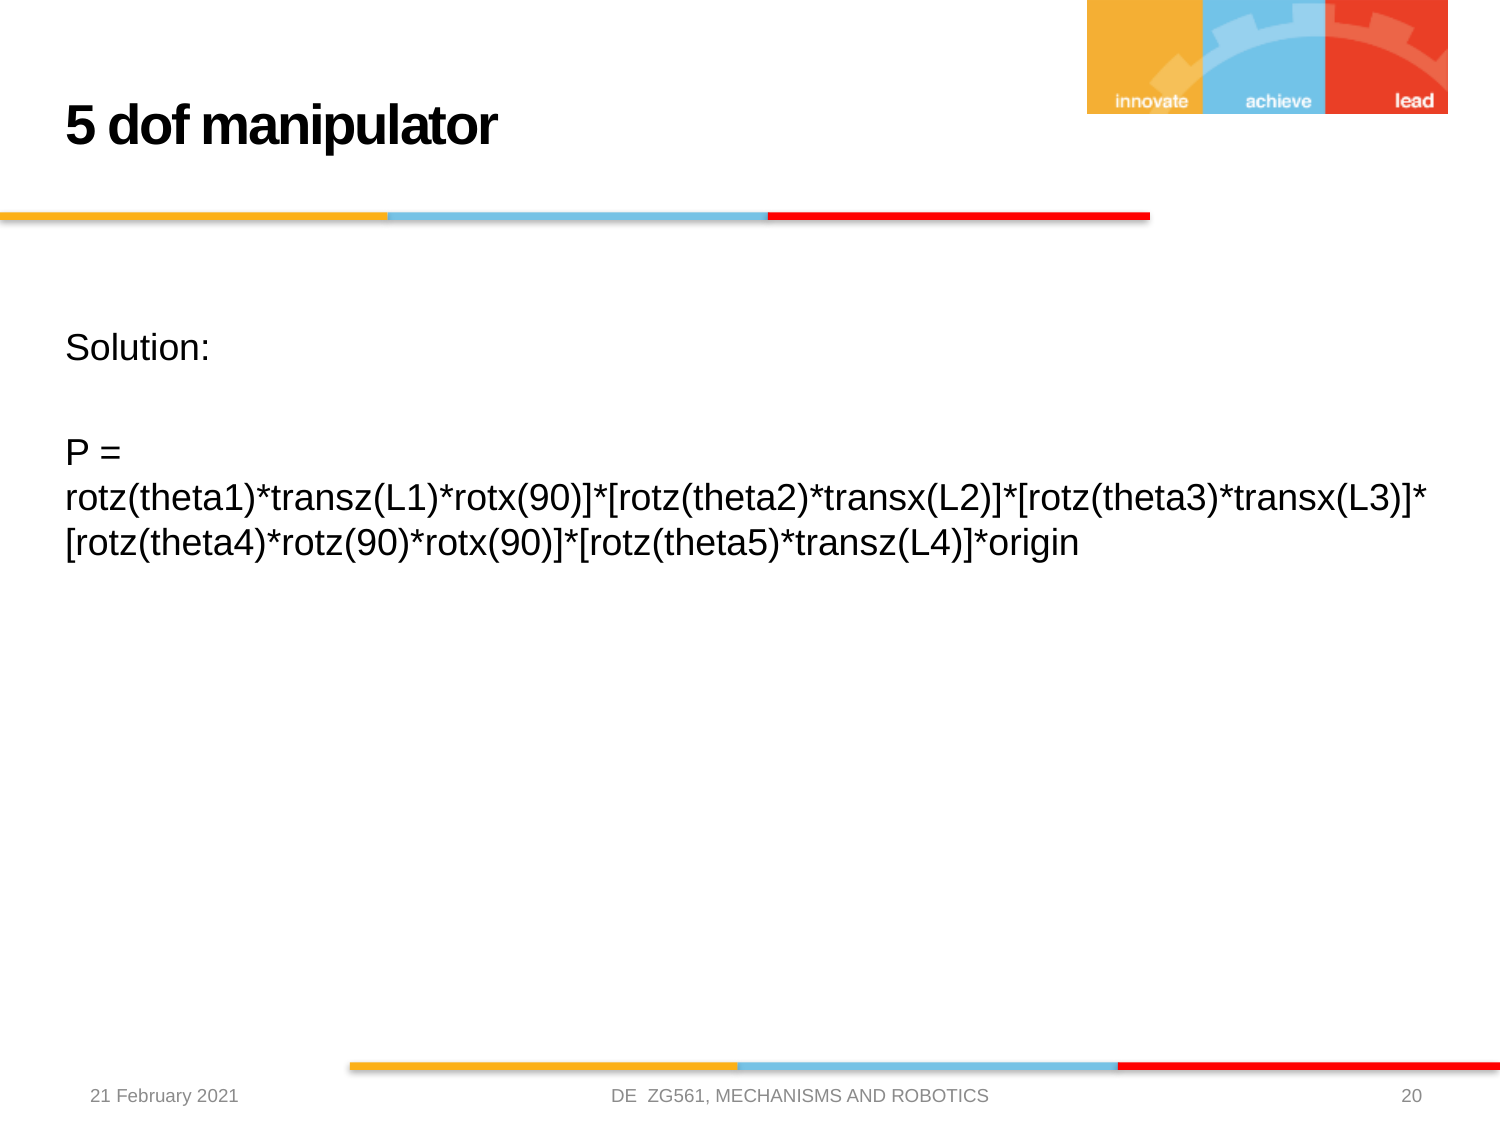

# 5 dof manipulator
Solution:

P = rotz(theta1)*transz(L1)*rotx(90)]*[rotz(theta2)*transx(L2)]*[rotz(theta3)*transx(L3)]*[rotz(theta4)*rotz(90)*rotx(90)]*[rotz(theta5)*transz(L4)]*origin

DE  ZG561, MECHANISMS AND ROBOTICS
21 February 2021
20